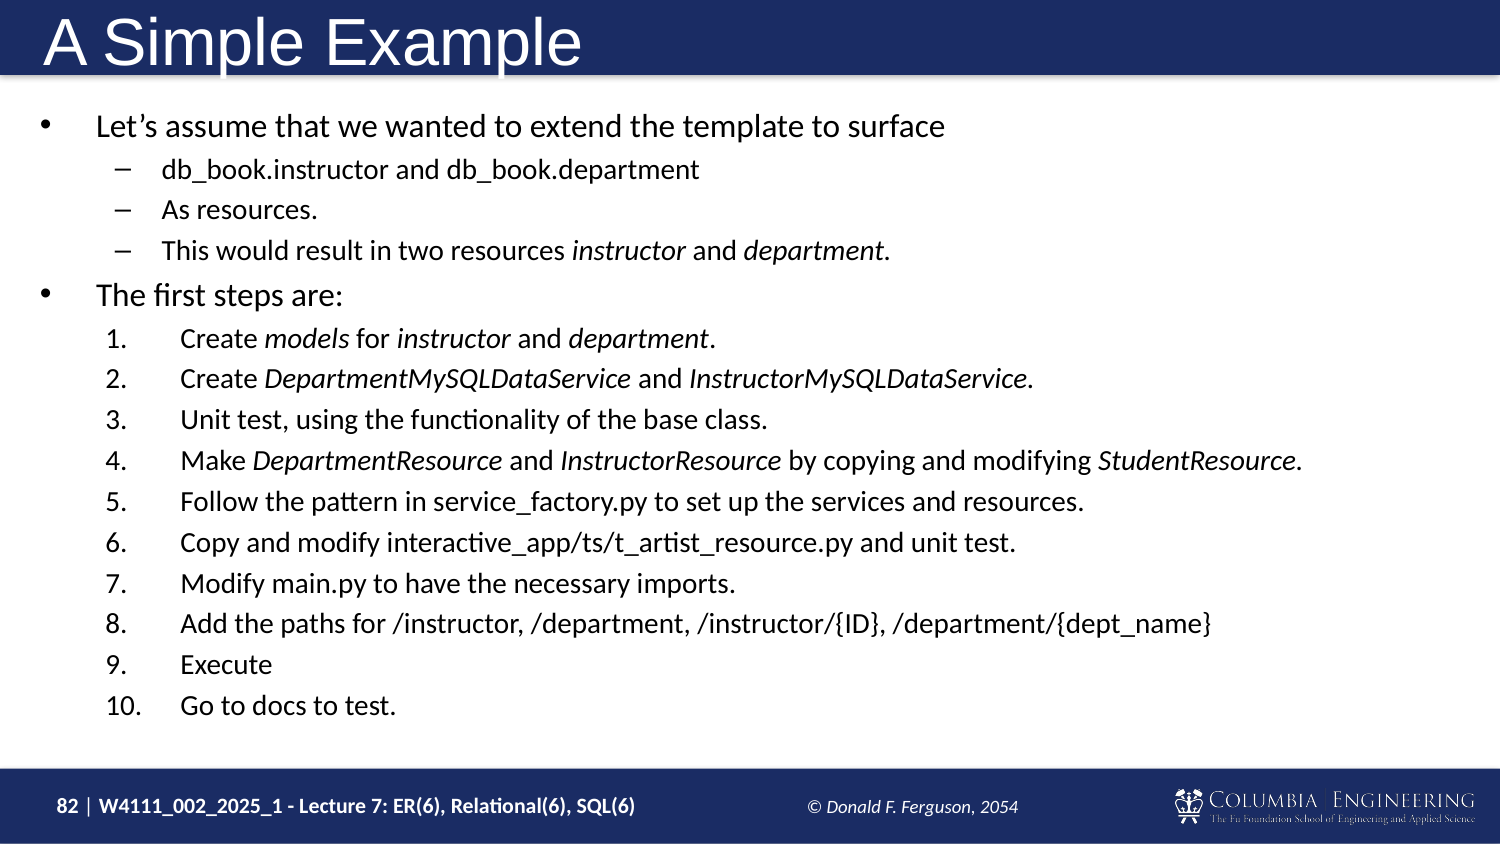

# A Simple Example
Let’s assume that we wanted to extend the template to surface
db_book.instructor and db_book.department
As resources.
This would result in two resources instructor and department.
The first steps are:
Create models for instructor and department.
Create DepartmentMySQLDataService and InstructorMySQLDataService.
Unit test, using the functionality of the base class.
Make DepartmentResource and InstructorResource by copying and modifying StudentResource.
Follow the pattern in service_factory.py to set up the services and resources.
Copy and modify interactive_app/ts/t_artist_resource.py and unit test.
Modify main.py to have the necessary imports.
Add the paths for /instructor, /department, /instructor/{ID}, /department/{dept_name}
Execute
Go to docs to test.